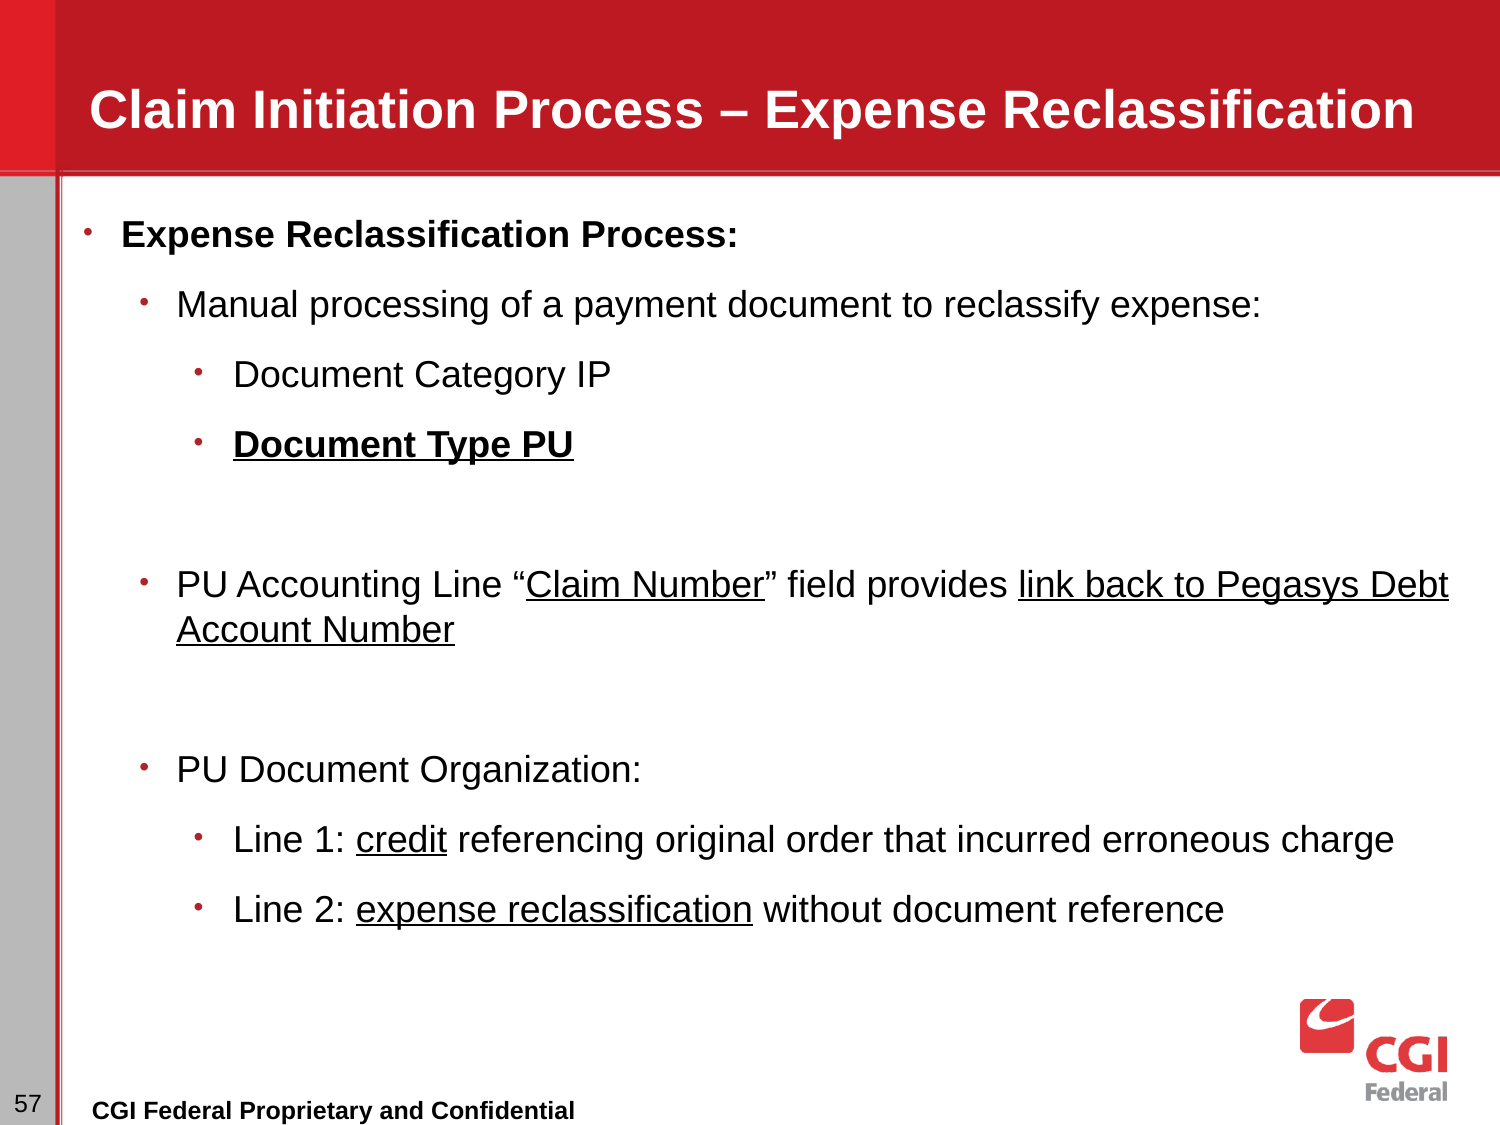

# Claim Initiation Process – Expense Reclassification
Expense Reclassification Process:
Manual processing of a payment document to reclassify expense:
Document Category IP
Document Type PU

PU Accounting Line “Claim Number” field provides link back to Pegasys Debt Account Number

PU Document Organization:
Line 1: credit referencing original order that incurred erroneous charge
Line 2: expense reclassification without document reference

57
CGI Federal Proprietary and Confidential